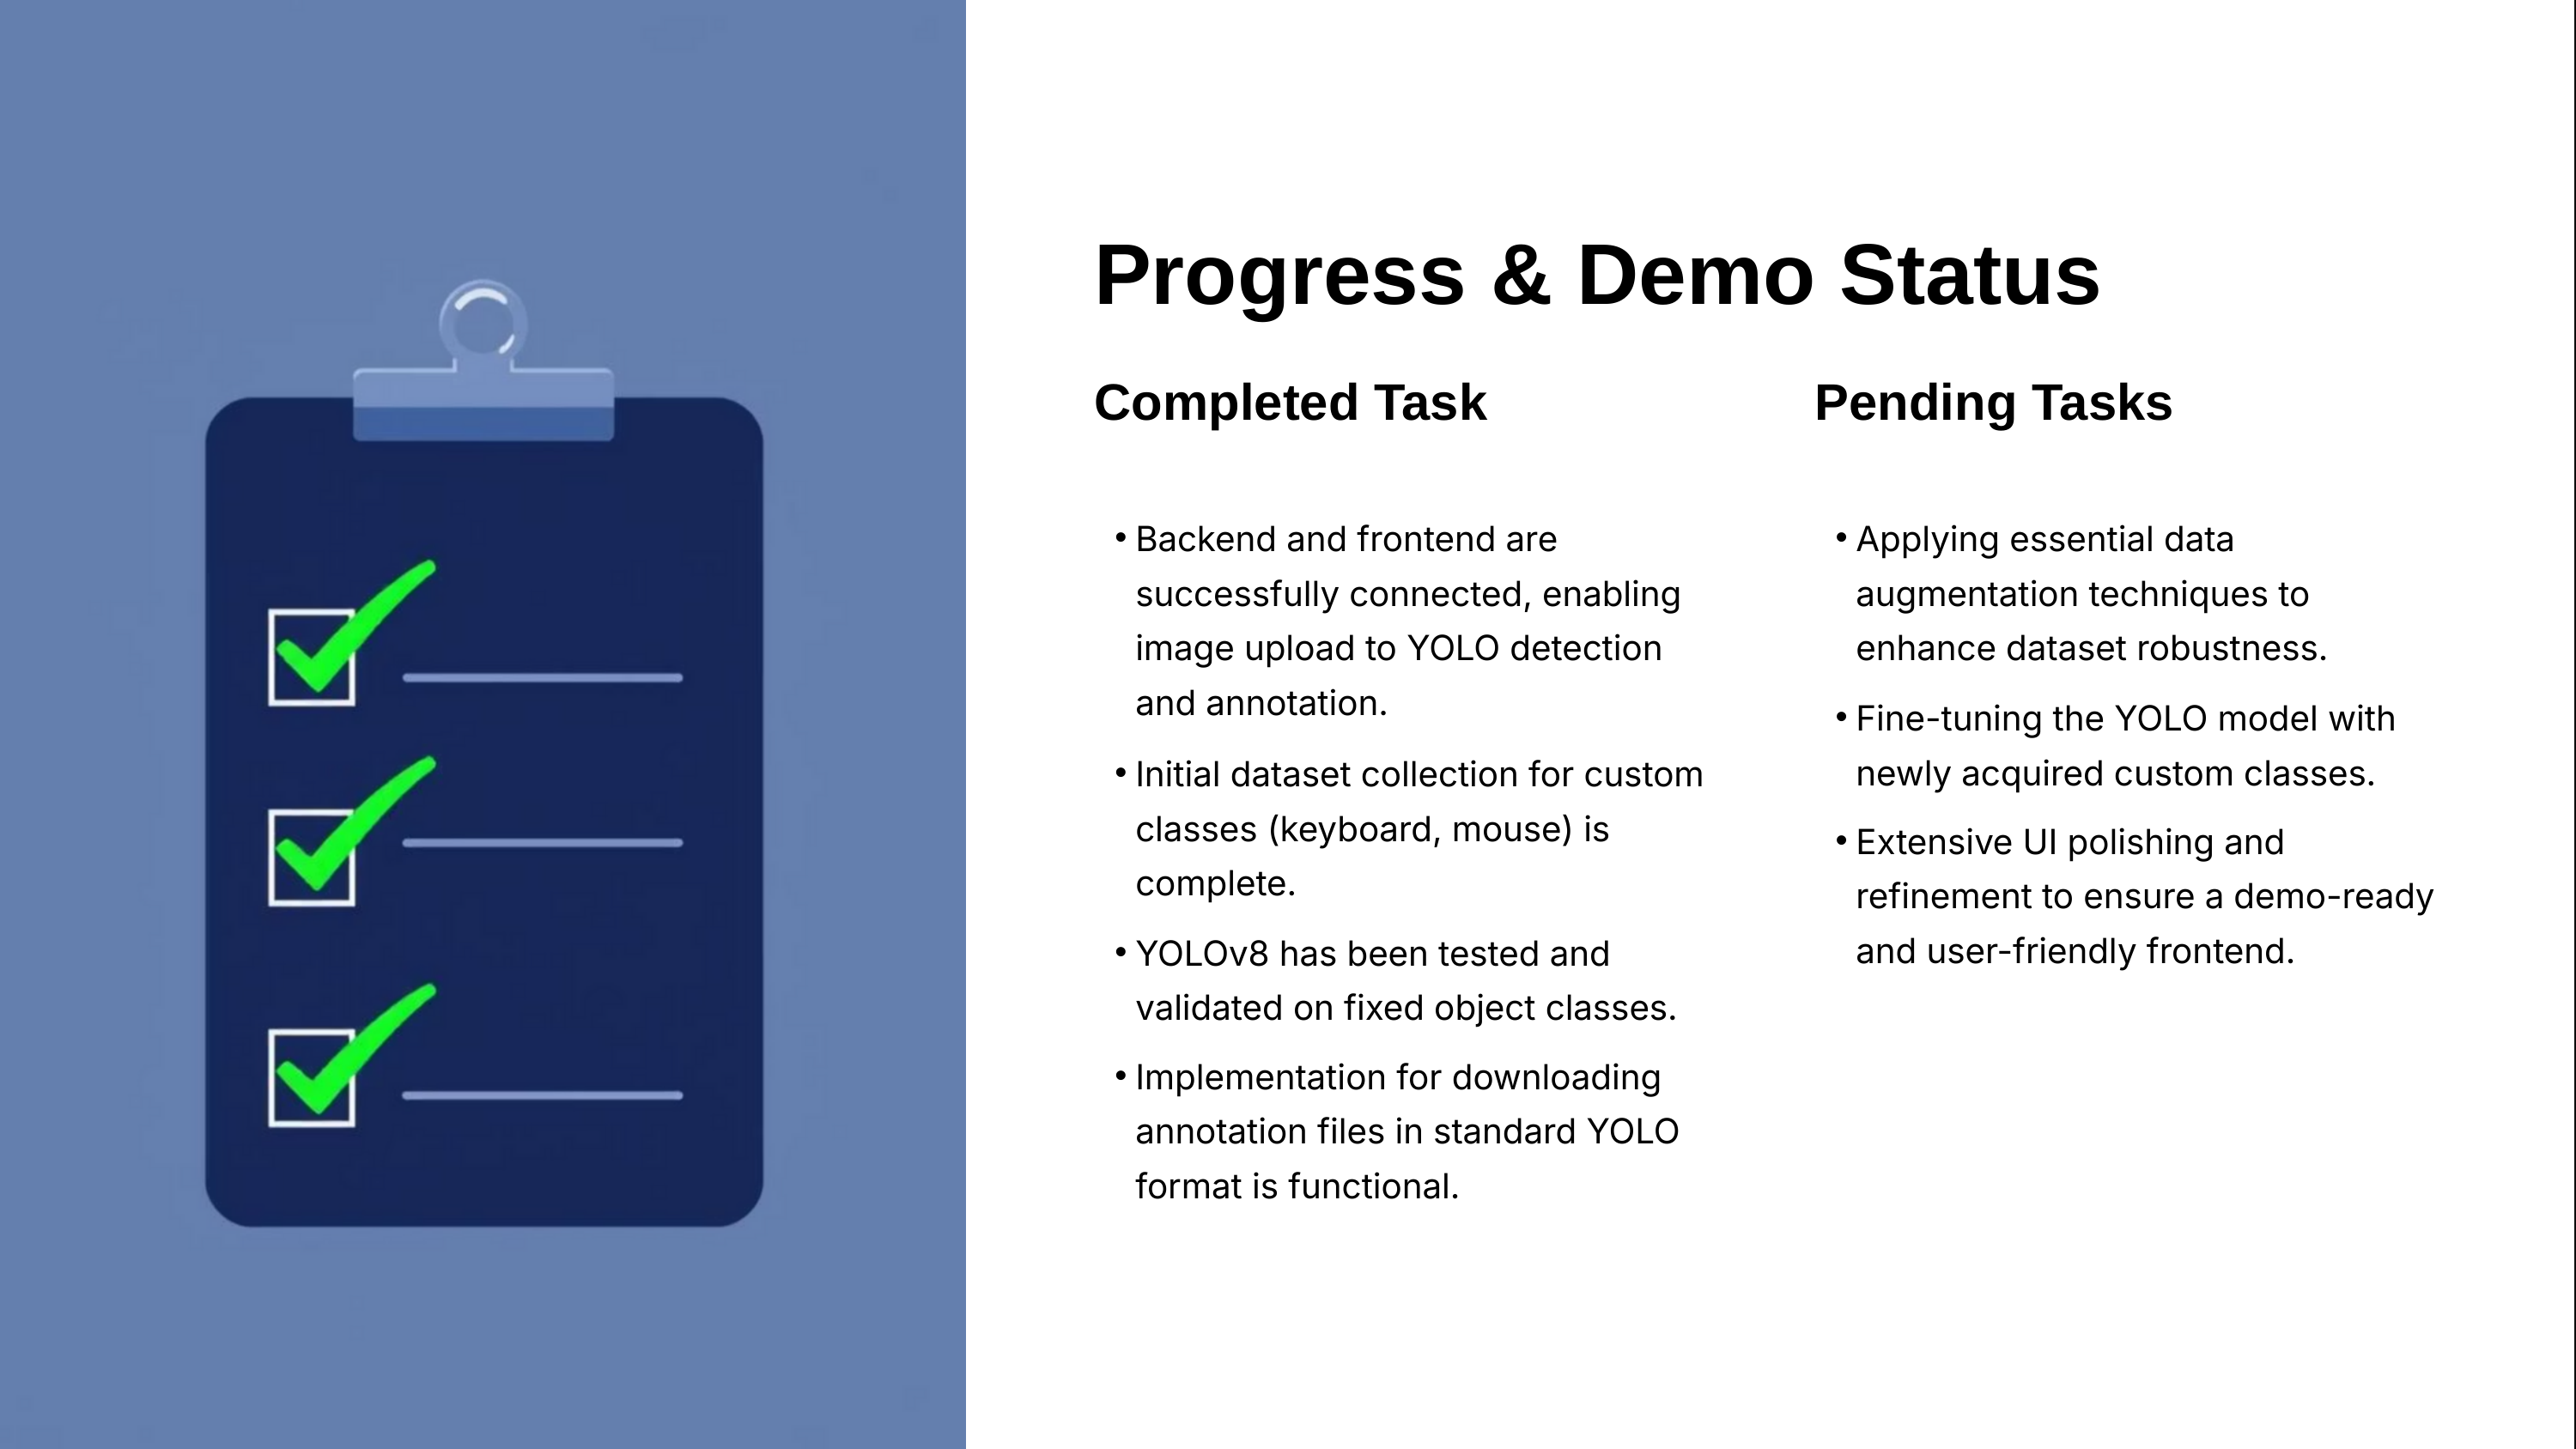

Progress & Demo Status
Completed Task
Pending Tasks
Backend and frontend are successfully connected, enabling image upload to YOLO detection and annotation.
Applying essential data augmentation techniques to enhance dataset robustness.
Fine-tuning the YOLO model with newly acquired custom classes.
Initial dataset collection for custom classes (keyboard, mouse) is complete.
Extensive UI polishing and refinement to ensure a demo-ready and user-friendly frontend.
YOLOv8 has been tested and validated on fixed object classes.
Implementation for downloading annotation files in standard YOLO format is functional.